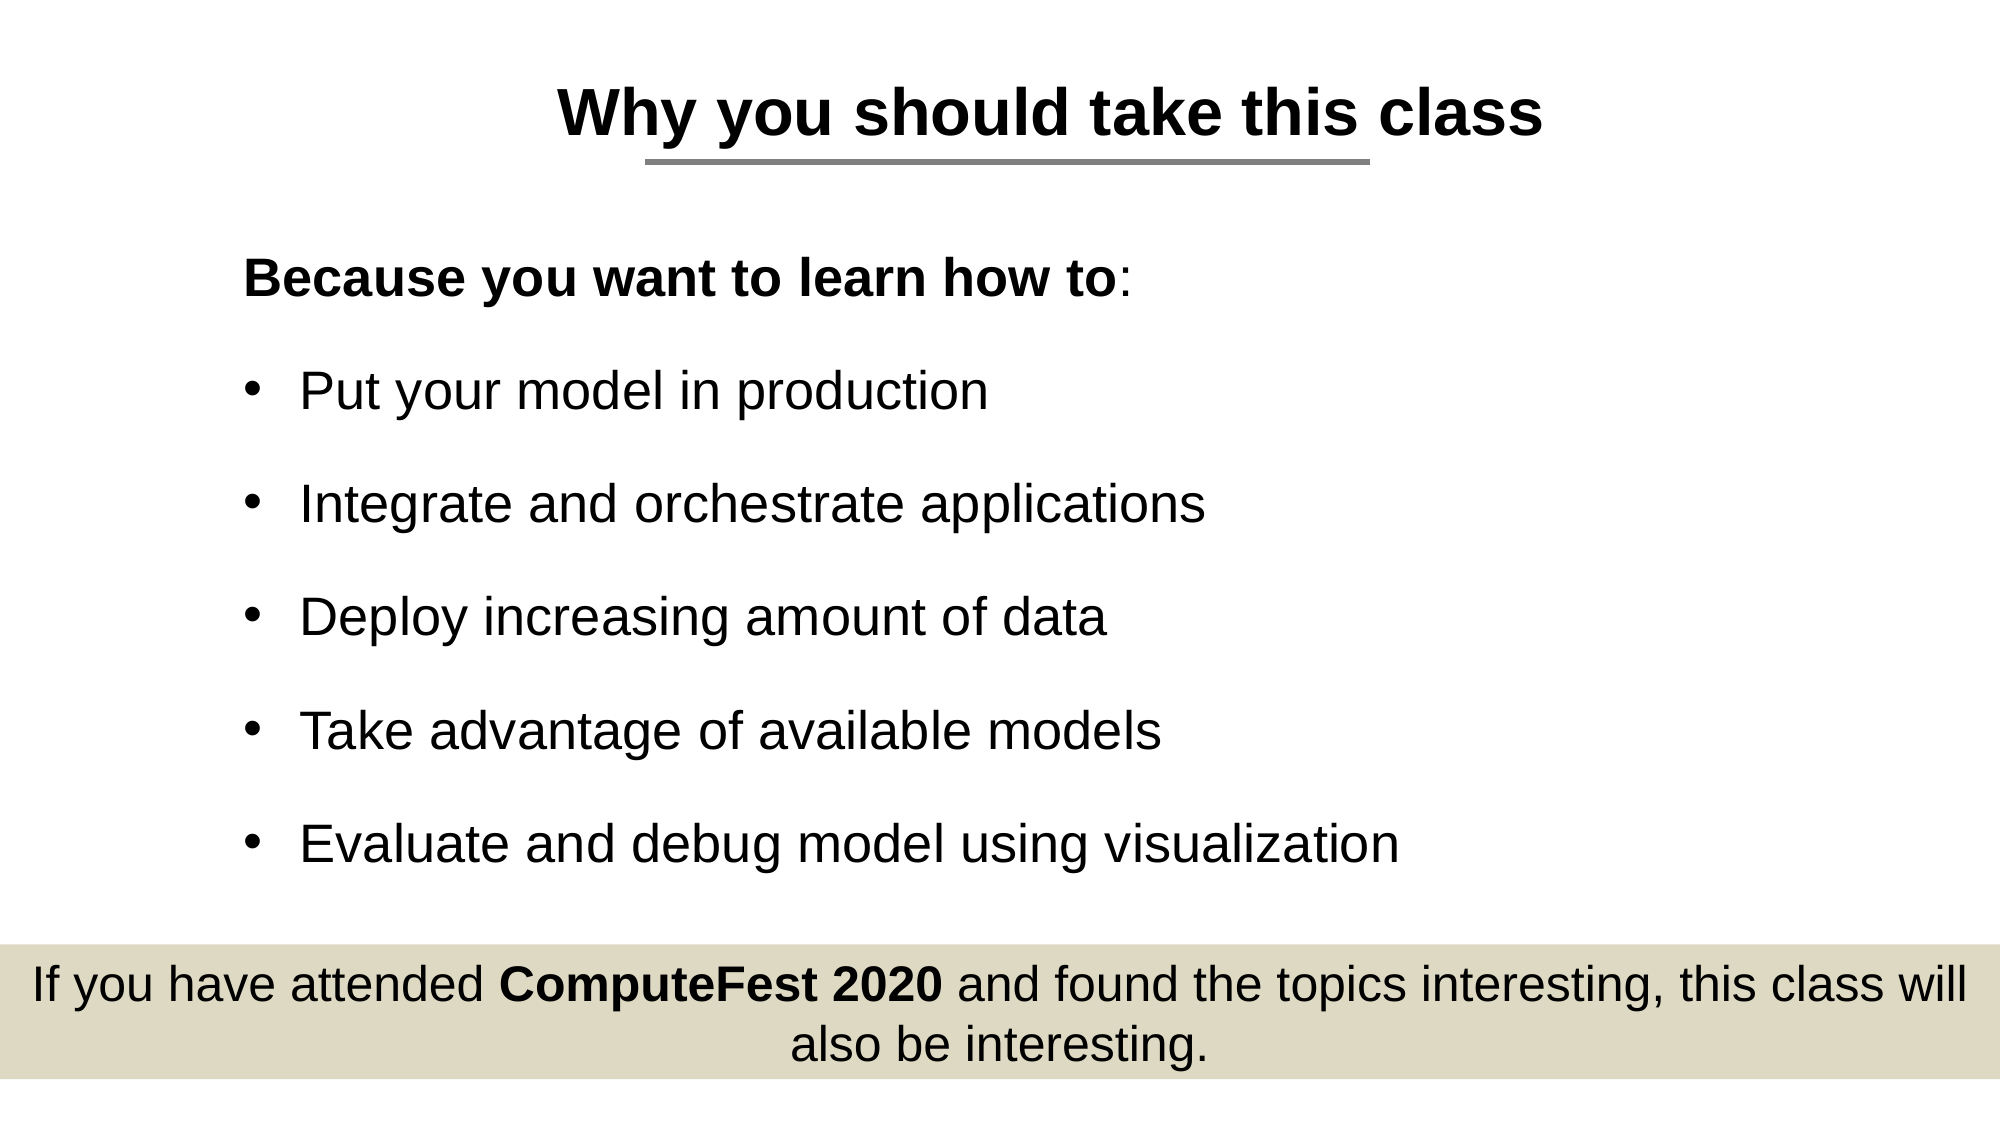

Why you should take this class
Because you want to learn how to:
Put your model in production
Integrate and orchestrate applications
Deploy increasing amount of data
Take advantage of available models
Evaluate and debug model using visualization

If you have attended ComputeFest 2020 and found the topics interesting, this class will also be interesting.